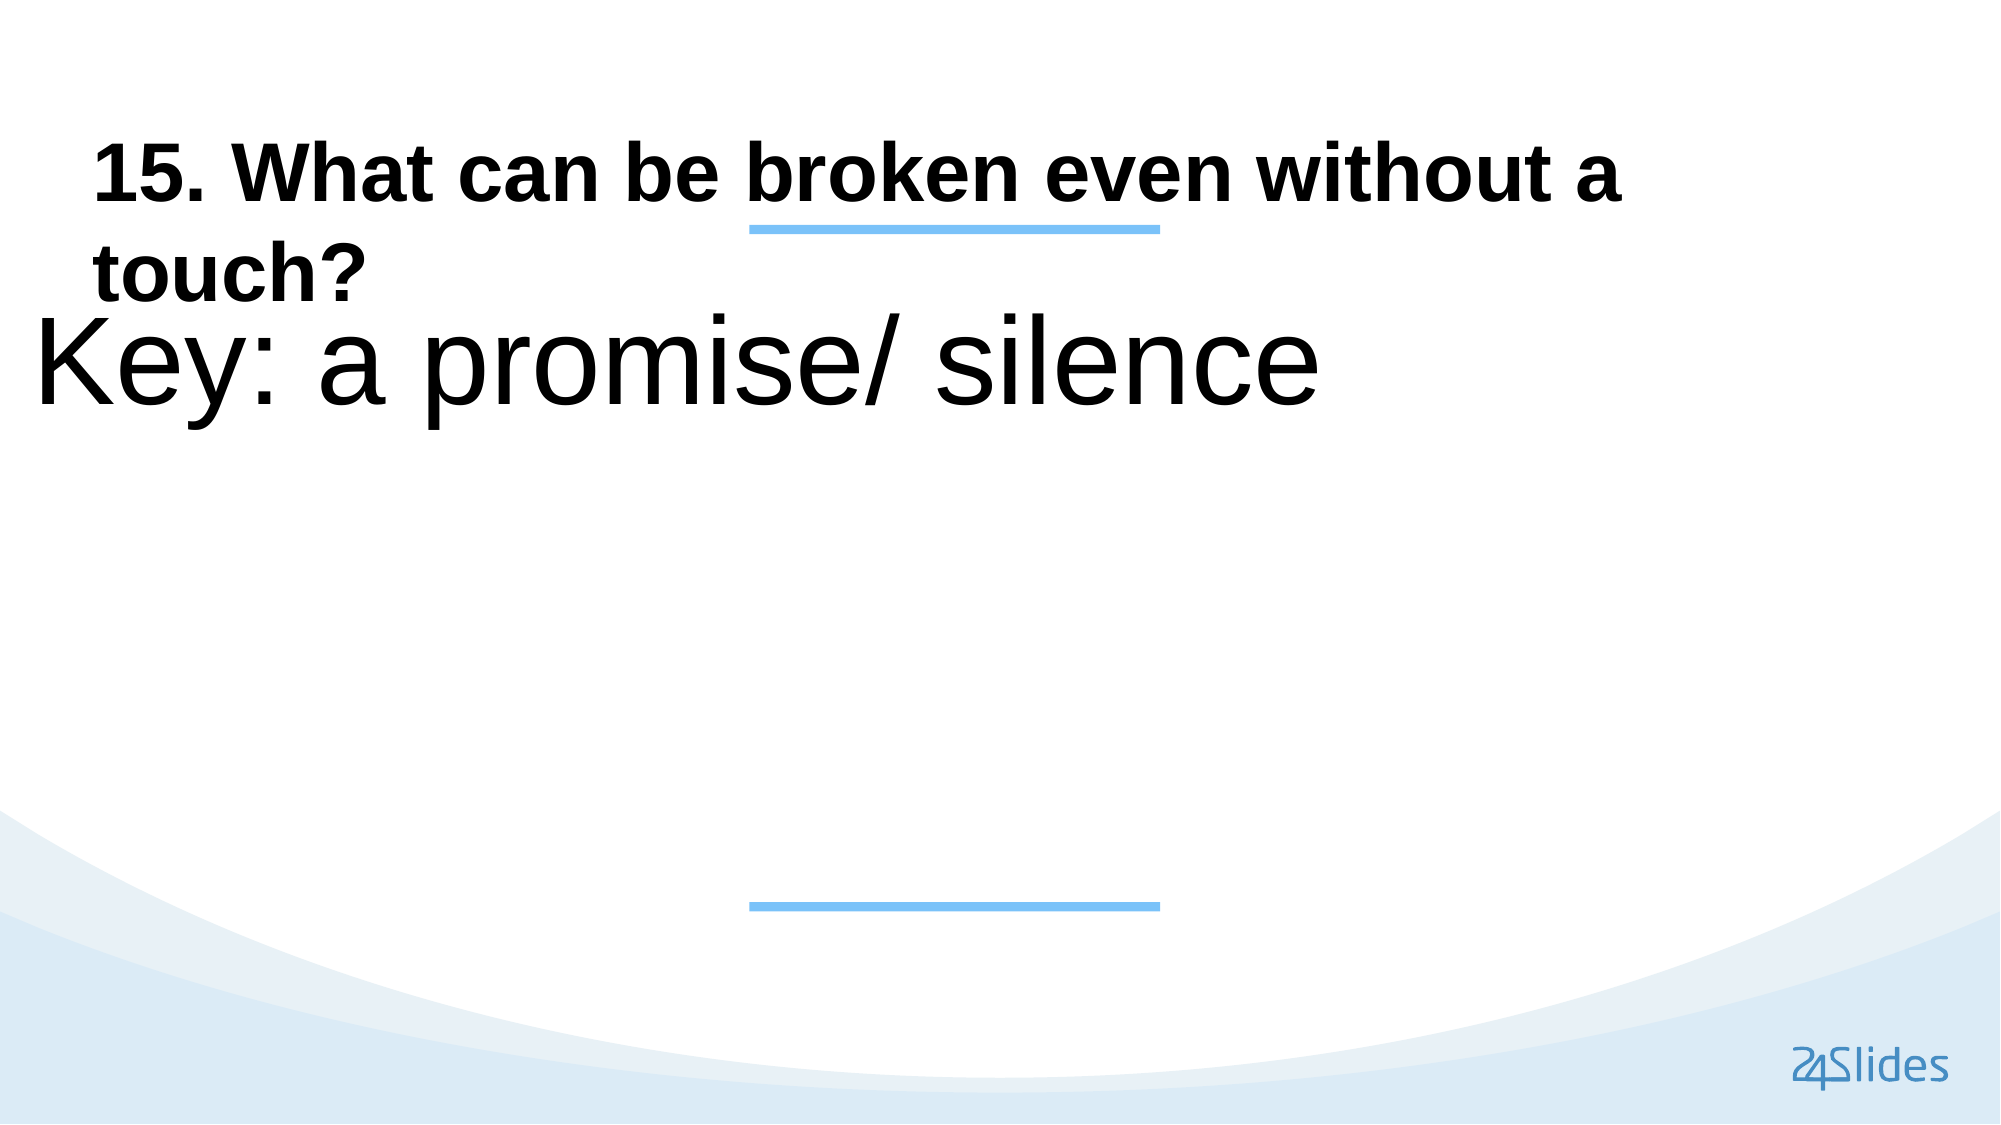

15. What can be broken even without a touch?

Key: a promise/ silence